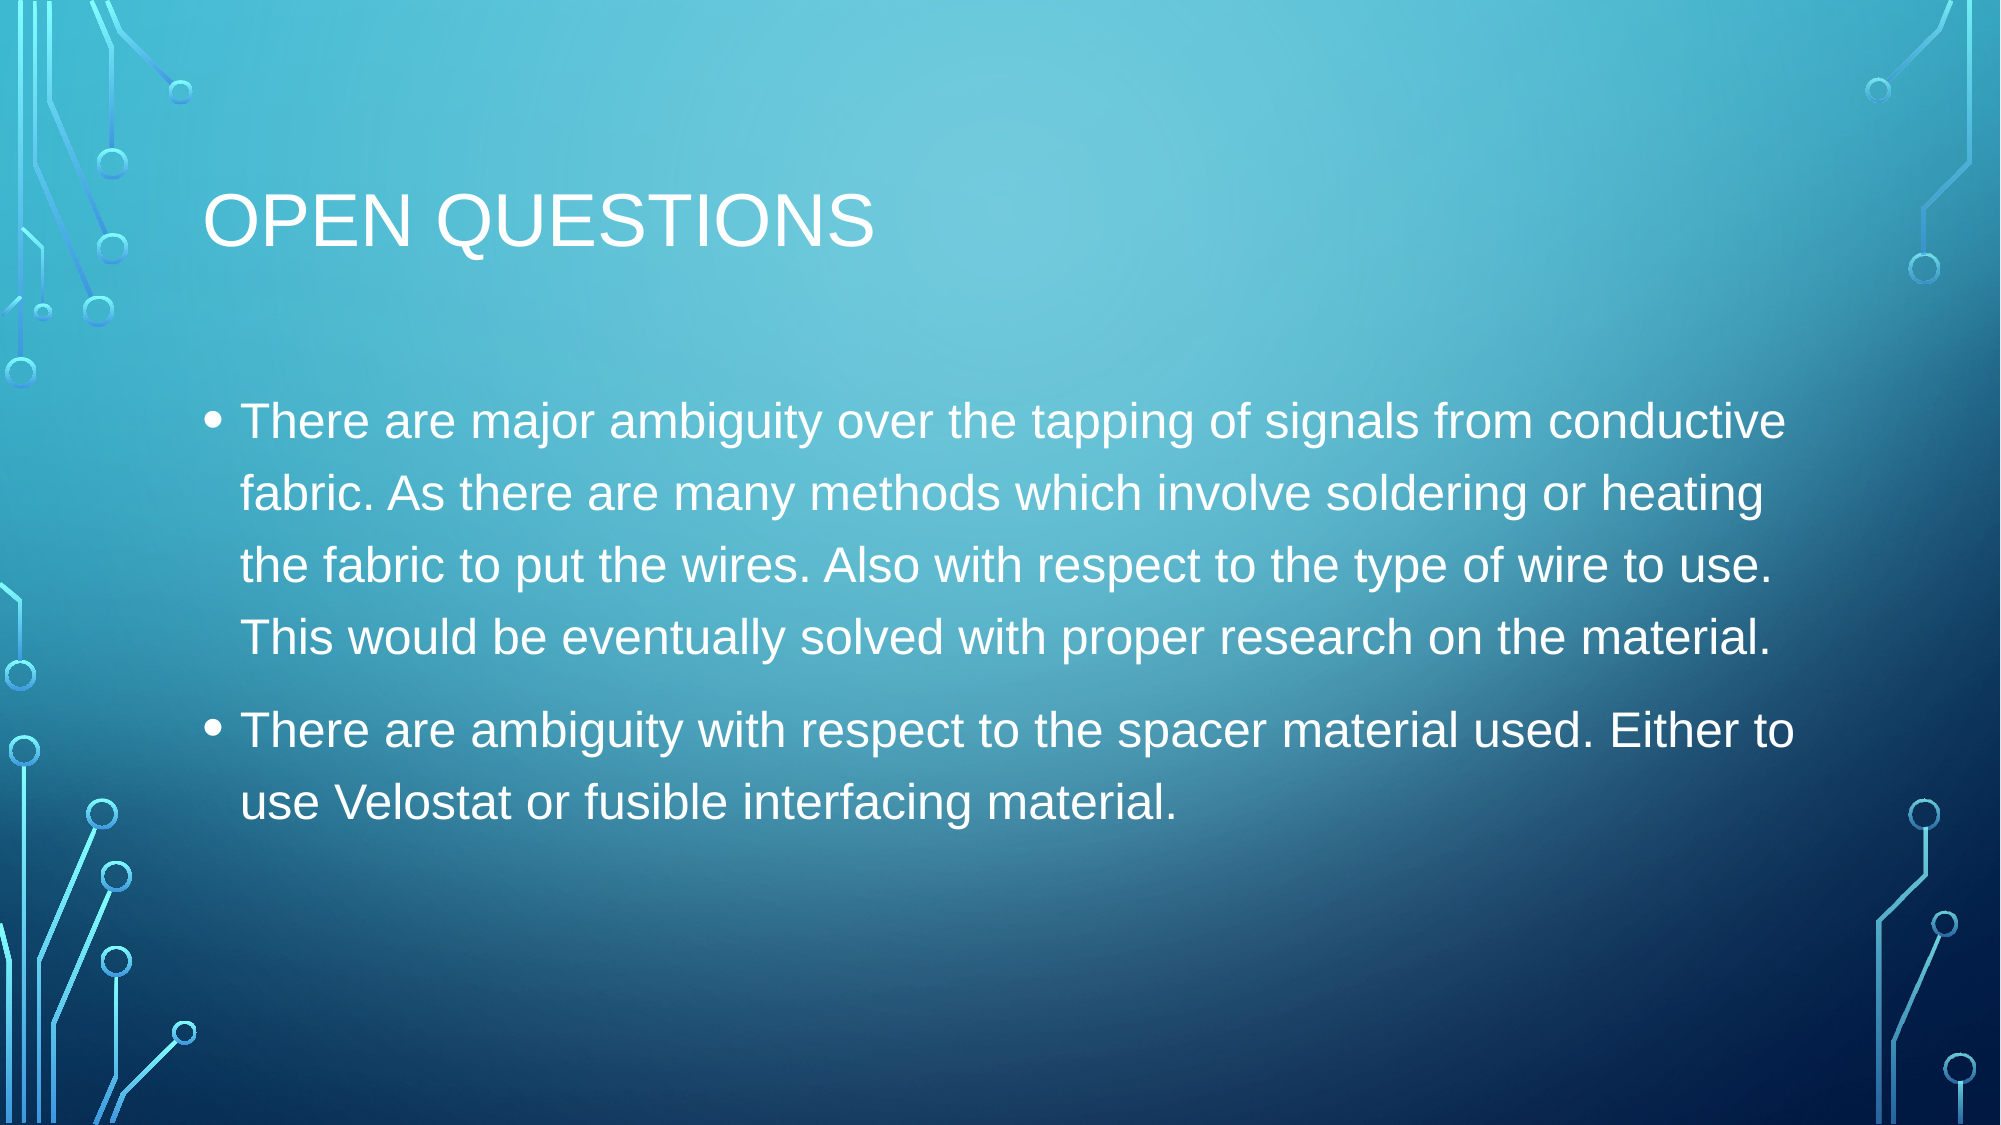

# Open questions
There are major ambiguity over the tapping of signals from conductive fabric. As there are many methods which involve soldering or heating the fabric to put the wires. Also with respect to the type of wire to use. This would be eventually solved with proper research on the material.
There are ambiguity with respect to the spacer material used. Either to use Velostat or fusible interfacing material.